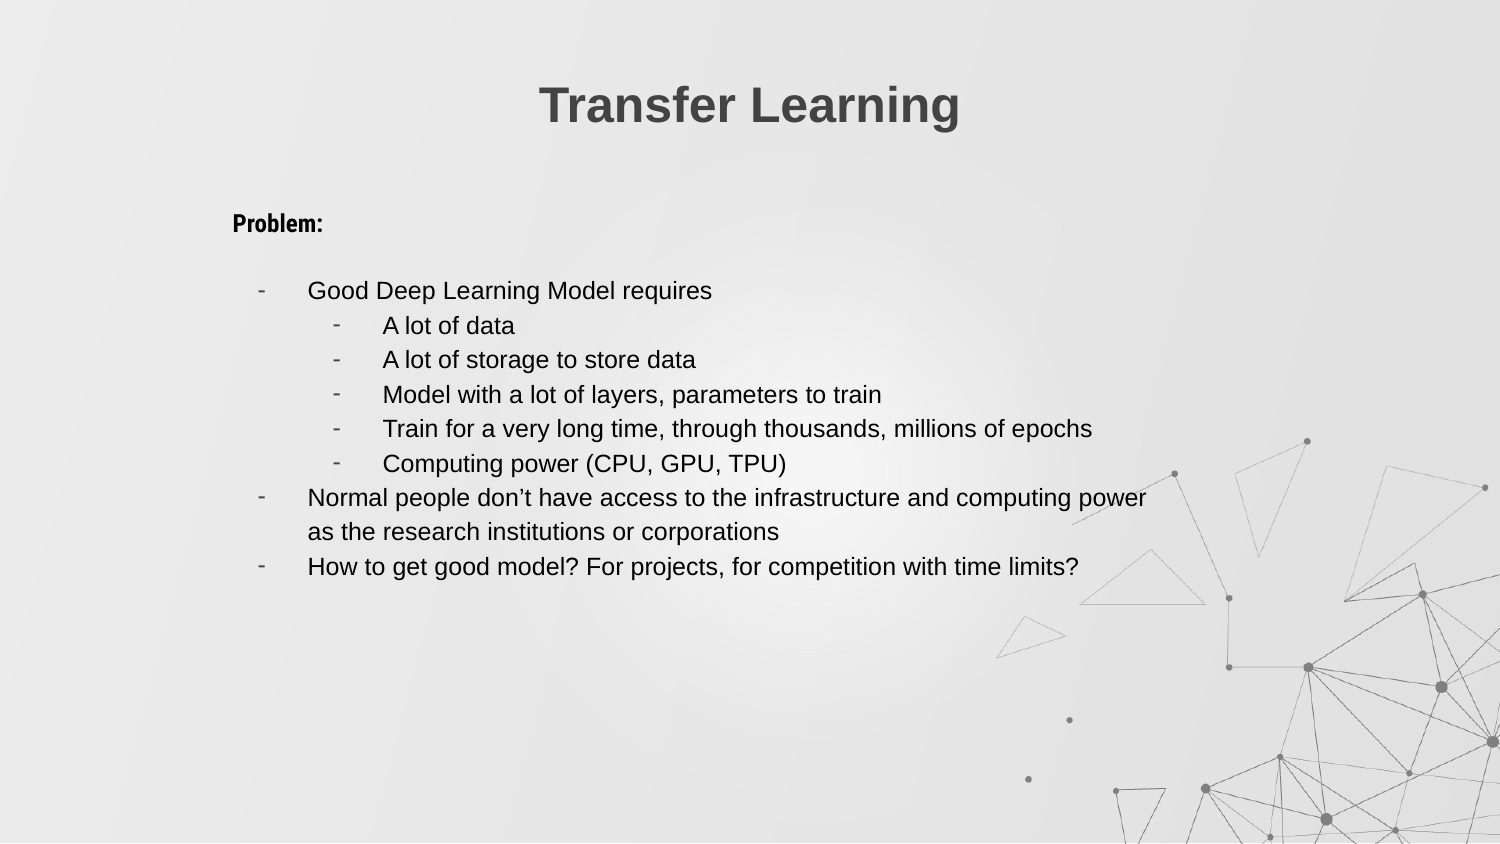

# Transfer Learning
Problem:
Good Deep Learning Model requires
A lot of data
A lot of storage to store data
Model with a lot of layers, parameters to train
Train for a very long time, through thousands, millions of epochs
Computing power (CPU, GPU, TPU)
Normal people don’t have access to the infrastructure and computing power as the research institutions or corporations
How to get good model? For projects, for competition with time limits?